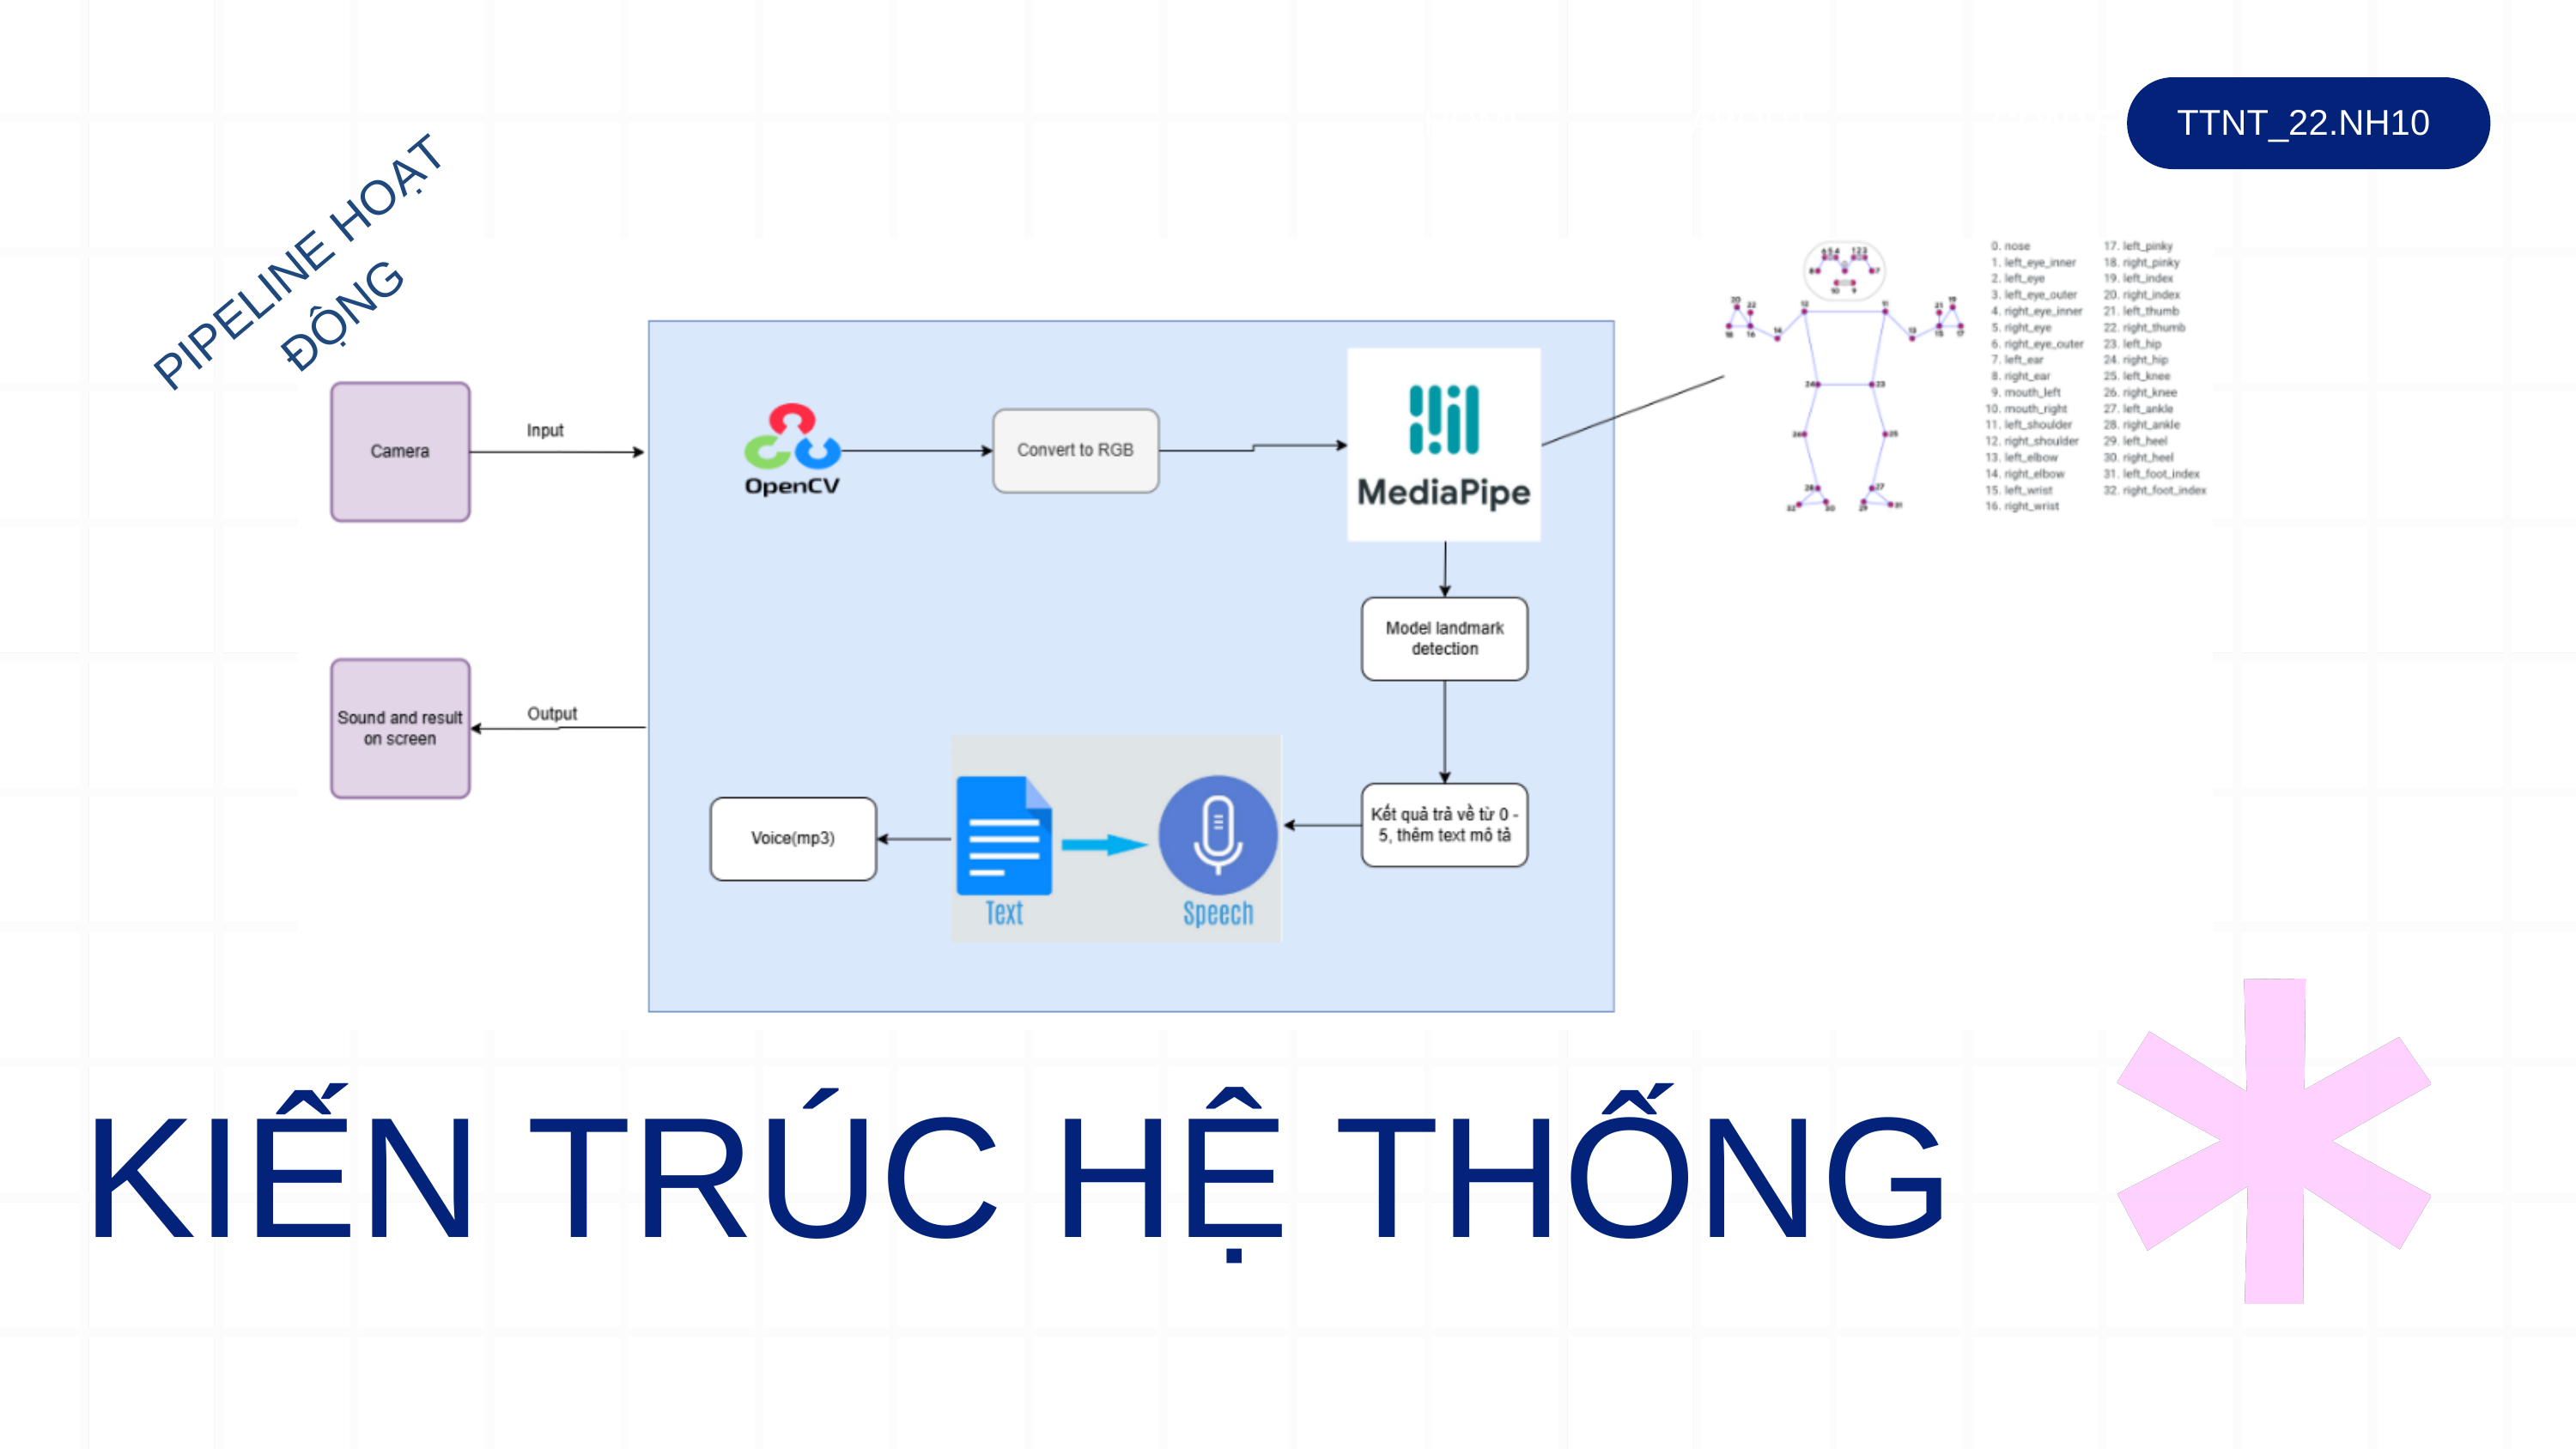

HOME
ABOUT
CONTENT
TTNT_22.NH10

OTHERS
PIPELINE HOẠT ĐỘNG

KIẾN TRÚC HỆ THỐNG